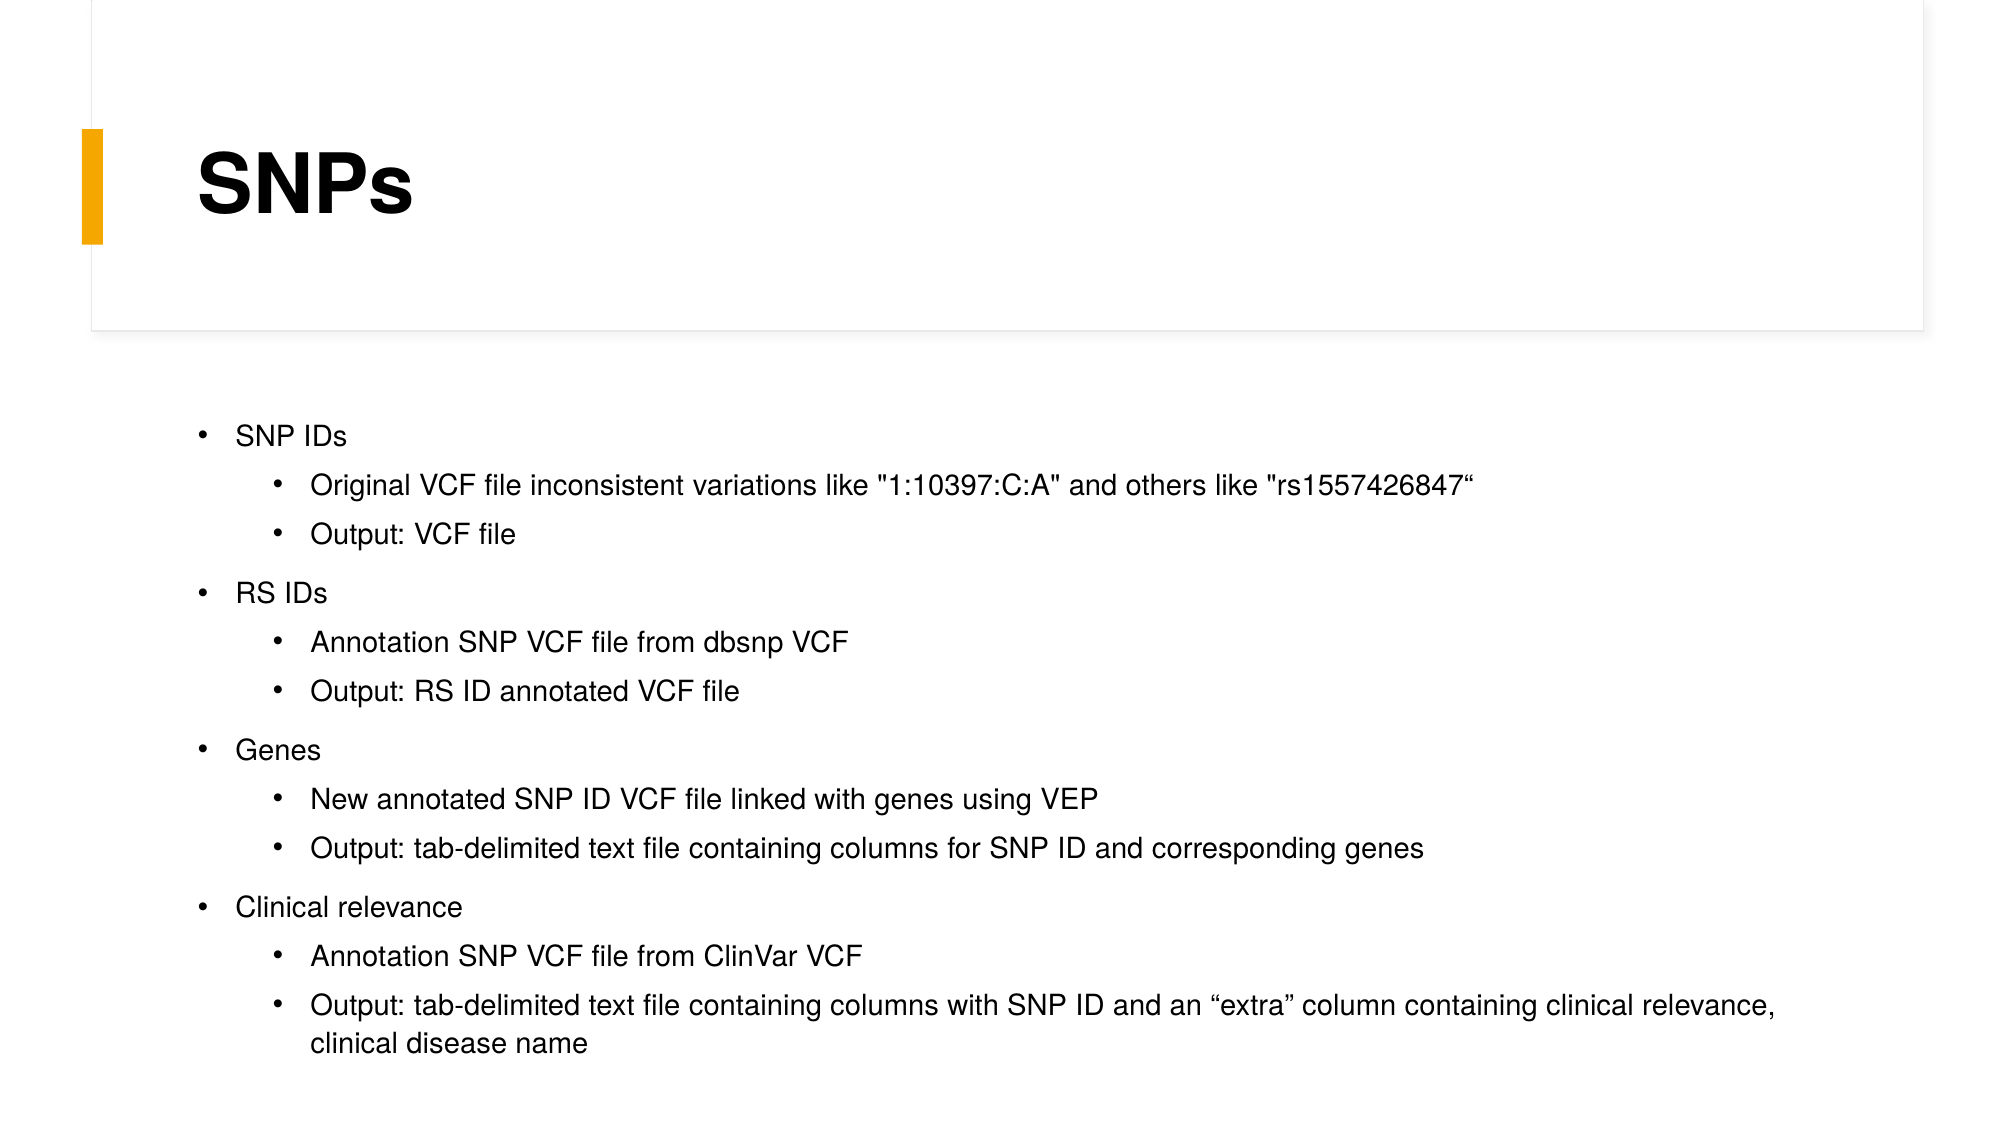

# SNPs
SNP IDs
Original VCF file inconsistent variations like "1:10397:C:A" and others like "rs1557426847“
Output: VCF file
RS IDs
Annotation SNP VCF file from dbsnp VCF
Output: RS ID annotated VCF file
Genes
New annotated SNP ID VCF file linked with genes using VEP
Output: tab-delimited text file containing columns for SNP ID and corresponding genes
Clinical relevance
Annotation SNP VCF file from ClinVar VCF
Output: tab-delimited text file containing columns with SNP ID and an “extra” column containing clinical relevance, clinical disease name